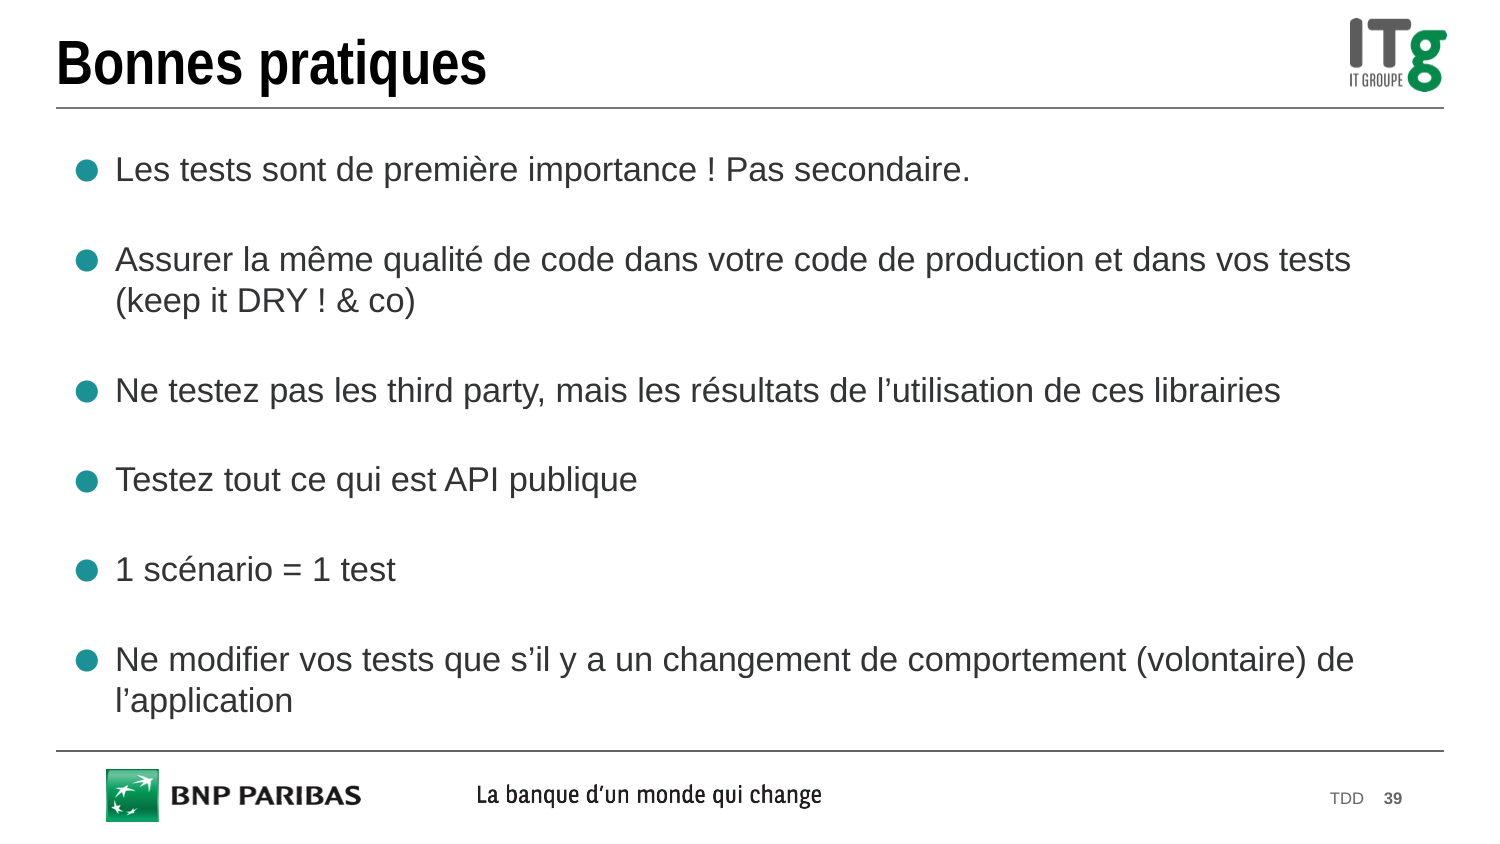

# Bonnes pratiques
Les tests sont de première importance ! Pas secondaire.

Assurer la même qualité de code dans votre code de production et dans vos tests (keep it DRY ! & co)

Ne testez pas les third party, mais les résultats de l’utilisation de ces librairies

Testez tout ce qui est API publique

1 scénario = 1 test

Ne modifier vos tests que s’il y a un changement de comportement (volontaire) de l’application
TDD
39